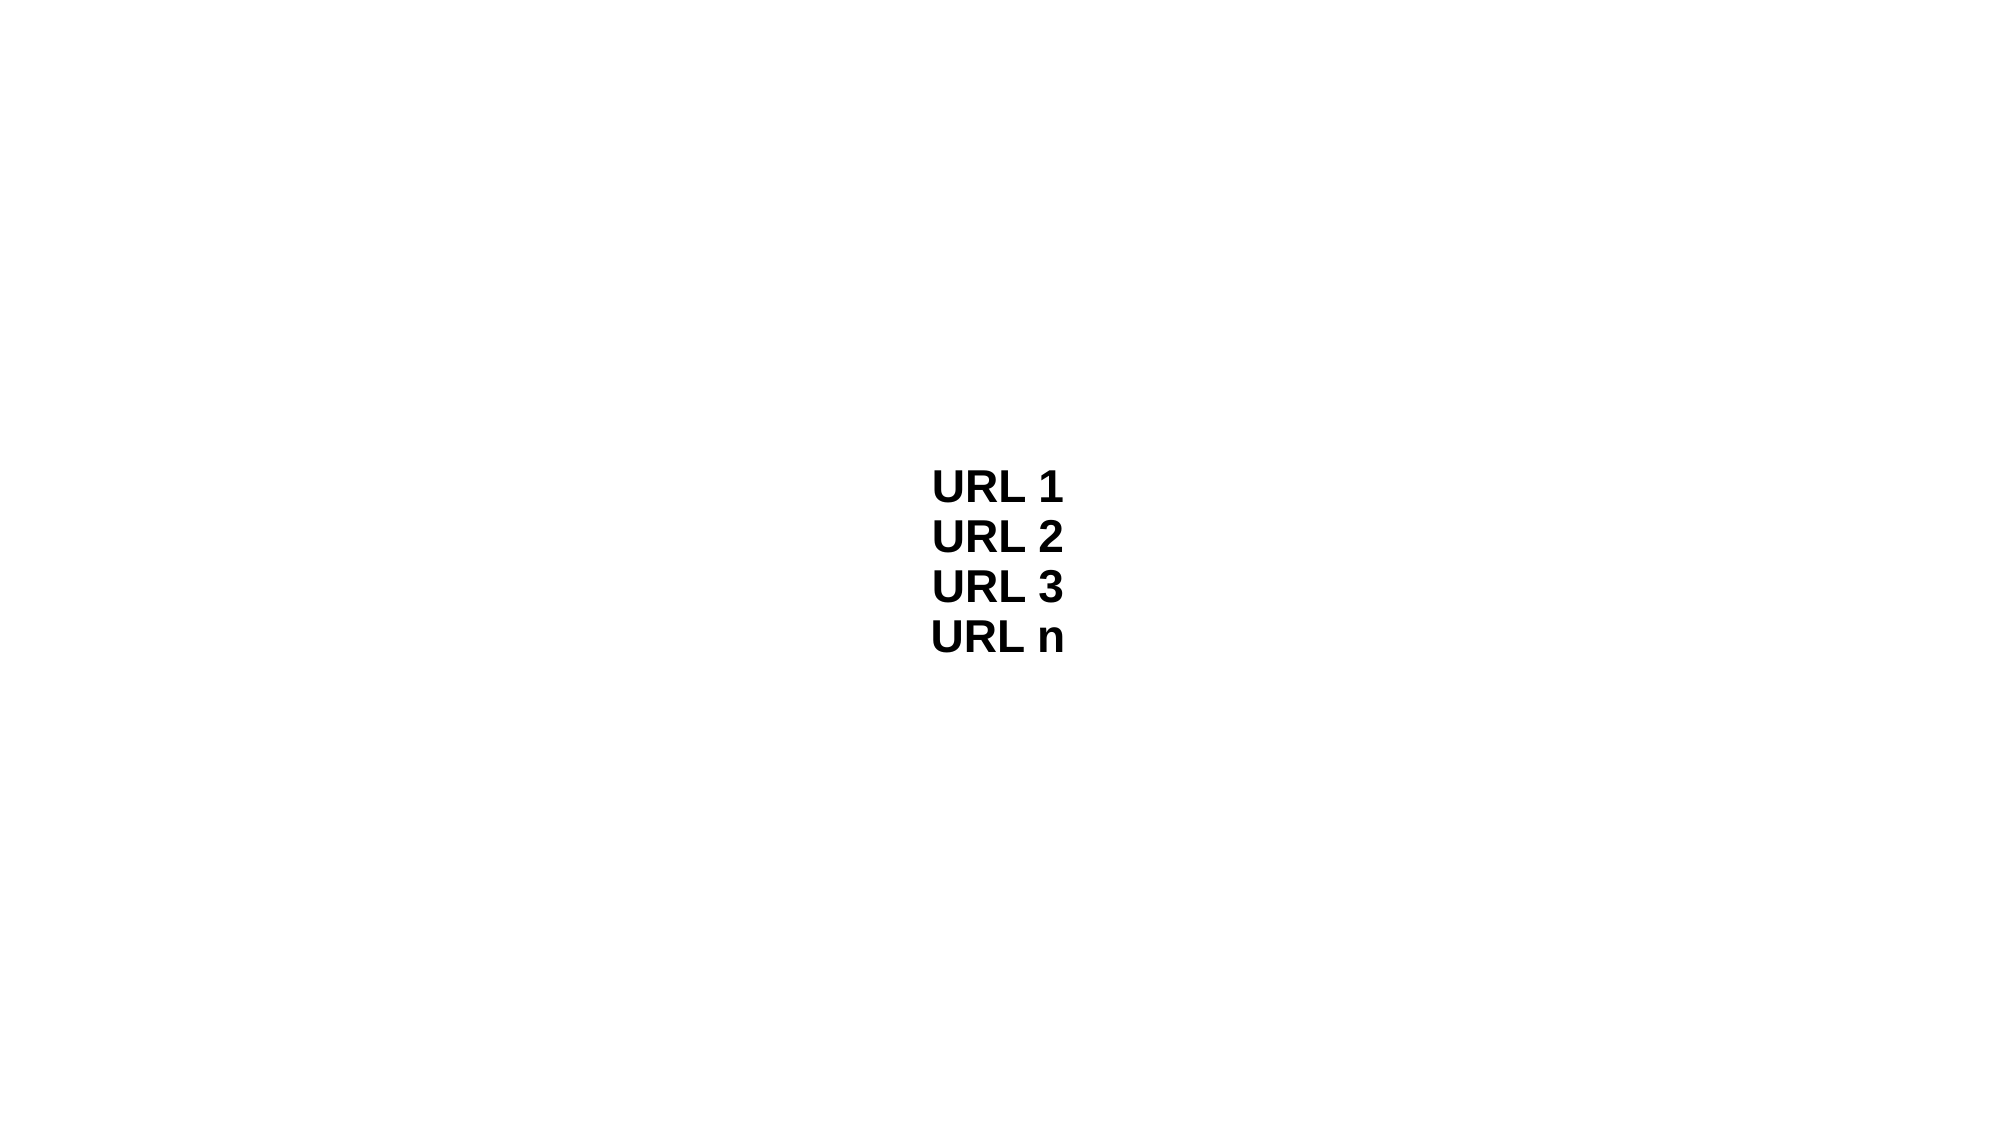

# URL 1 URL 2 URL 3 URL n